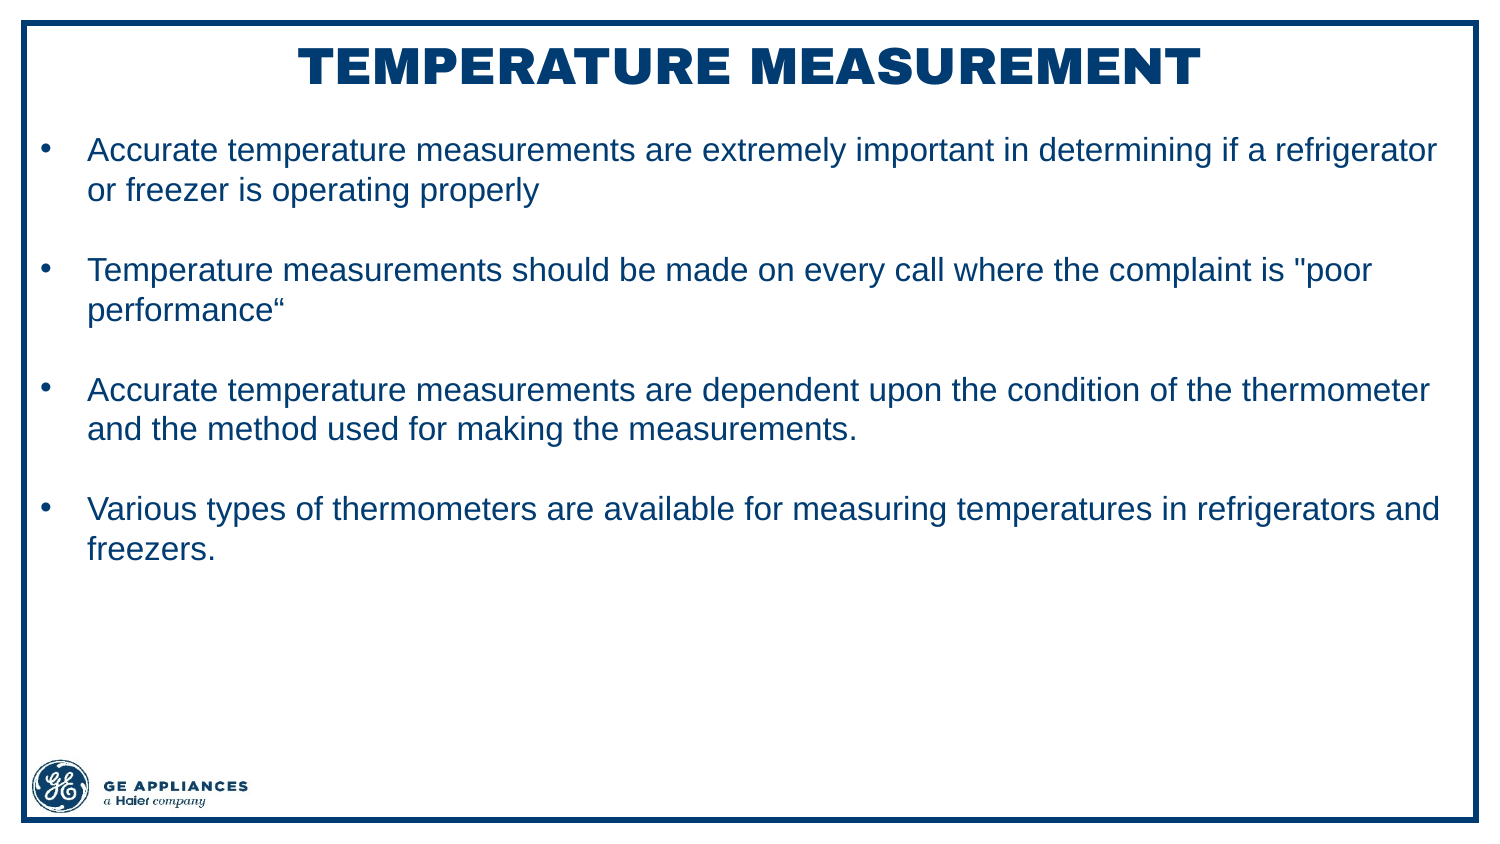

# Temperature measurement
Accurate temperature measurements are extremely important in determining if a refrigerator or freezer is operating properly

Temperature measurements should be made on every call where the complaint is "poor performance“

Accurate temperature measurements are dependent upon the condition of the thermometer and the method used for making the measurements.

Various types of thermometers are available for measuring temperatures in refrigerators and freezers.